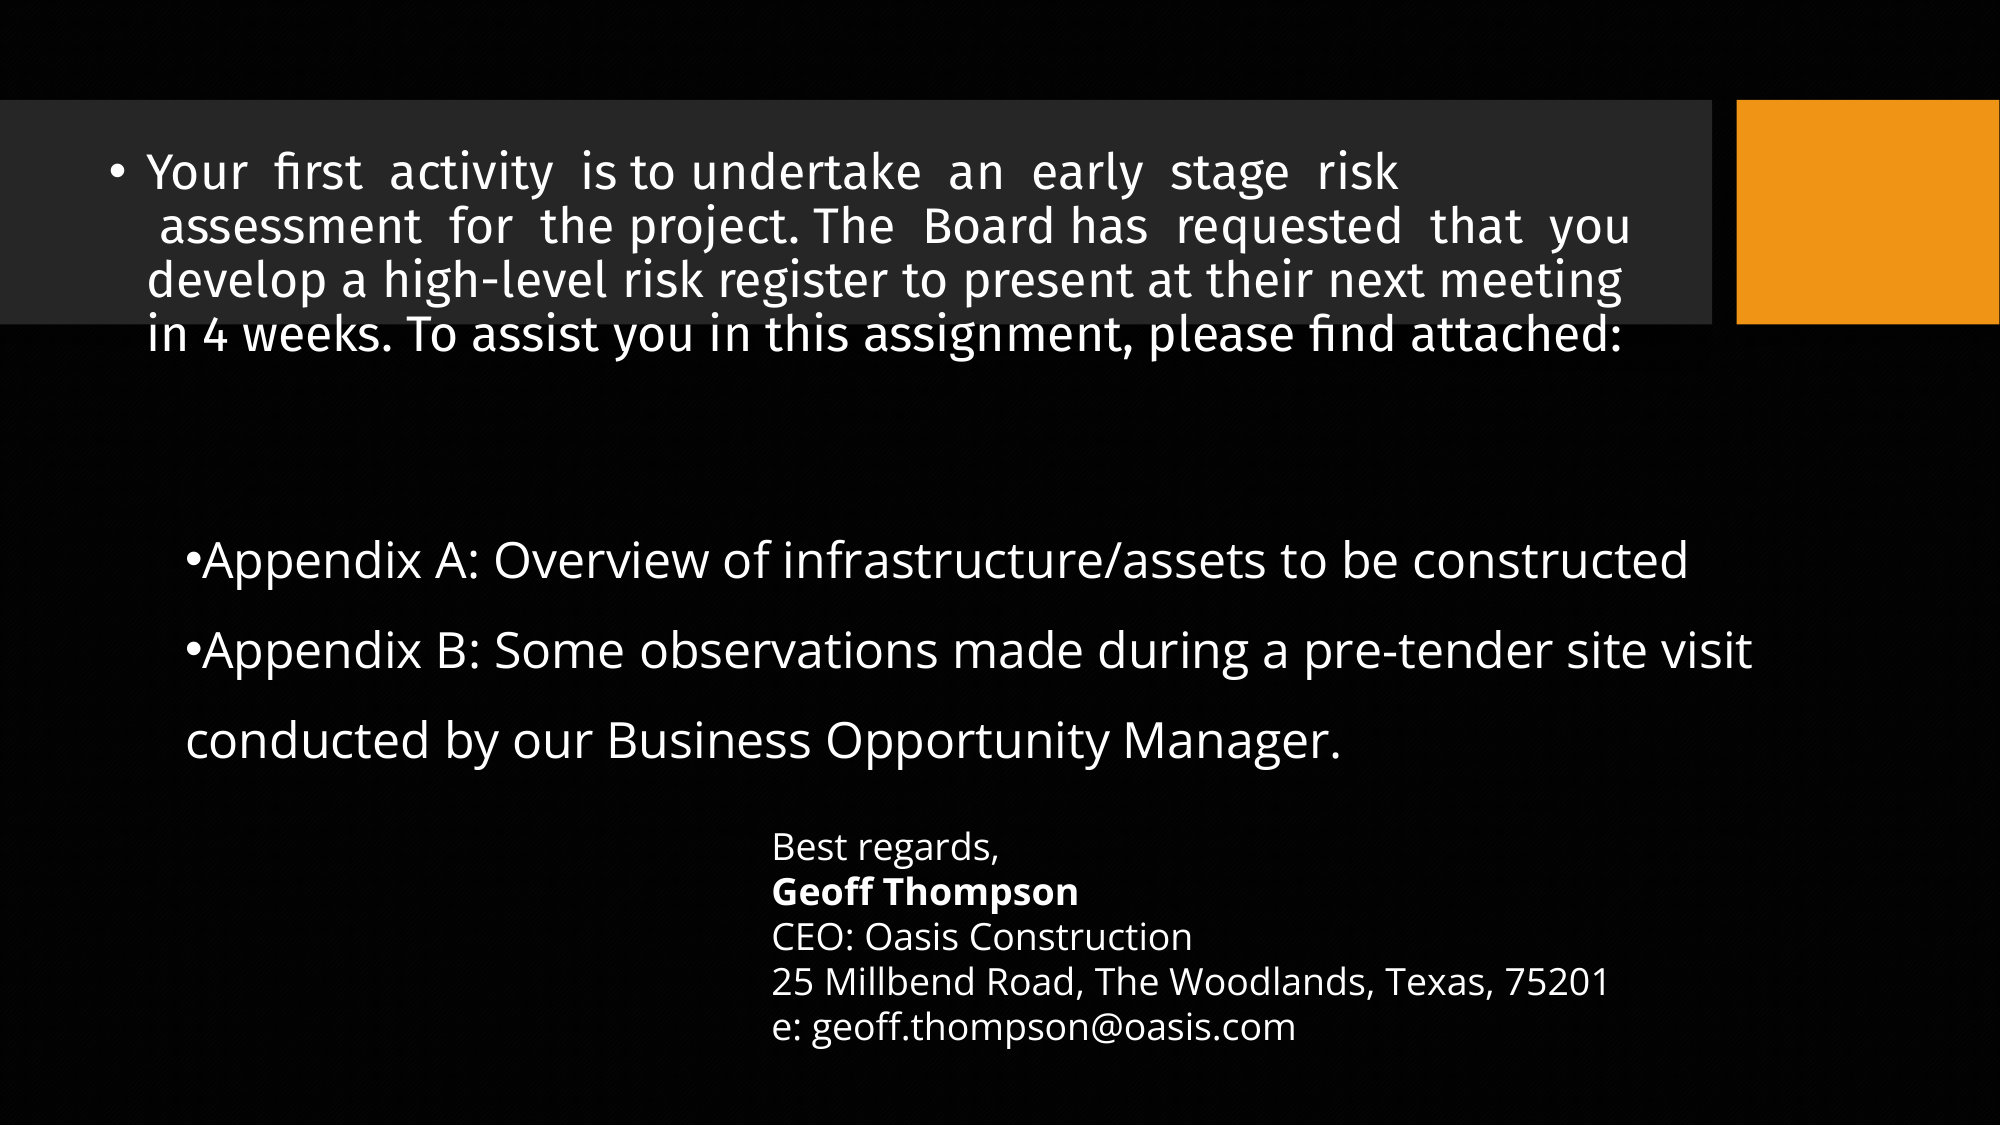

Your  first  activity  is to undertake  an  early  stage  risk  assessment  for  the project. The  Board has  requested  that  you develop a high-level risk register to present at their next meeting in 4 weeks. To assist you in this assignment, please find attached:
Appendix A: Overview of infrastructure/assets to be constructed
Appendix B: Some observations made during a pre-tender site visit conducted by our Business Opportunity Manager.
Best regards,
Geoff Thompson
CEO: Oasis Construction 
25 Millbend Road, The Woodlands, Texas, 75201
e: geoff.thompson@oasis.com